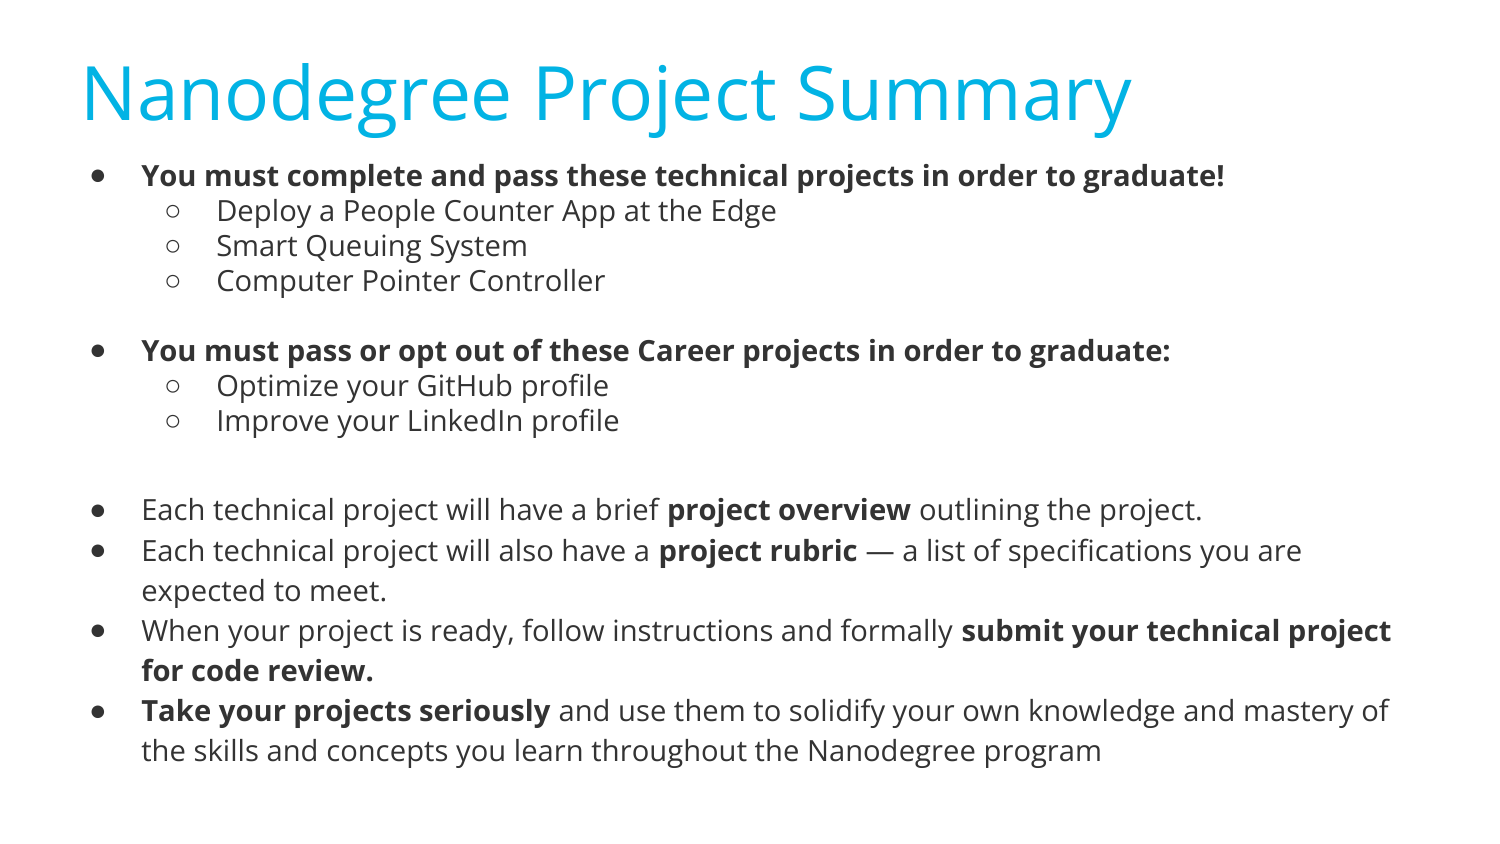

# Nanodegree Project Summary

You must complete and pass these technical projects in order to graduate!
Deploy a People Counter App at the Edge
Smart Queuing System
Computer Pointer Controller

You must pass or opt out of these Career projects in order to graduate:
Optimize your GitHub profile
Improve your LinkedIn profile

Each technical project will have a brief project overview outlining the project.
Each technical project will also have a project rubric — a list of specifications you are expected to meet.
When your project is ready, follow instructions and formally submit your technical project for code review.
Take your projects seriously and use them to solidify your own knowledge and mastery of the skills and concepts you learn throughout the Nanodegree program